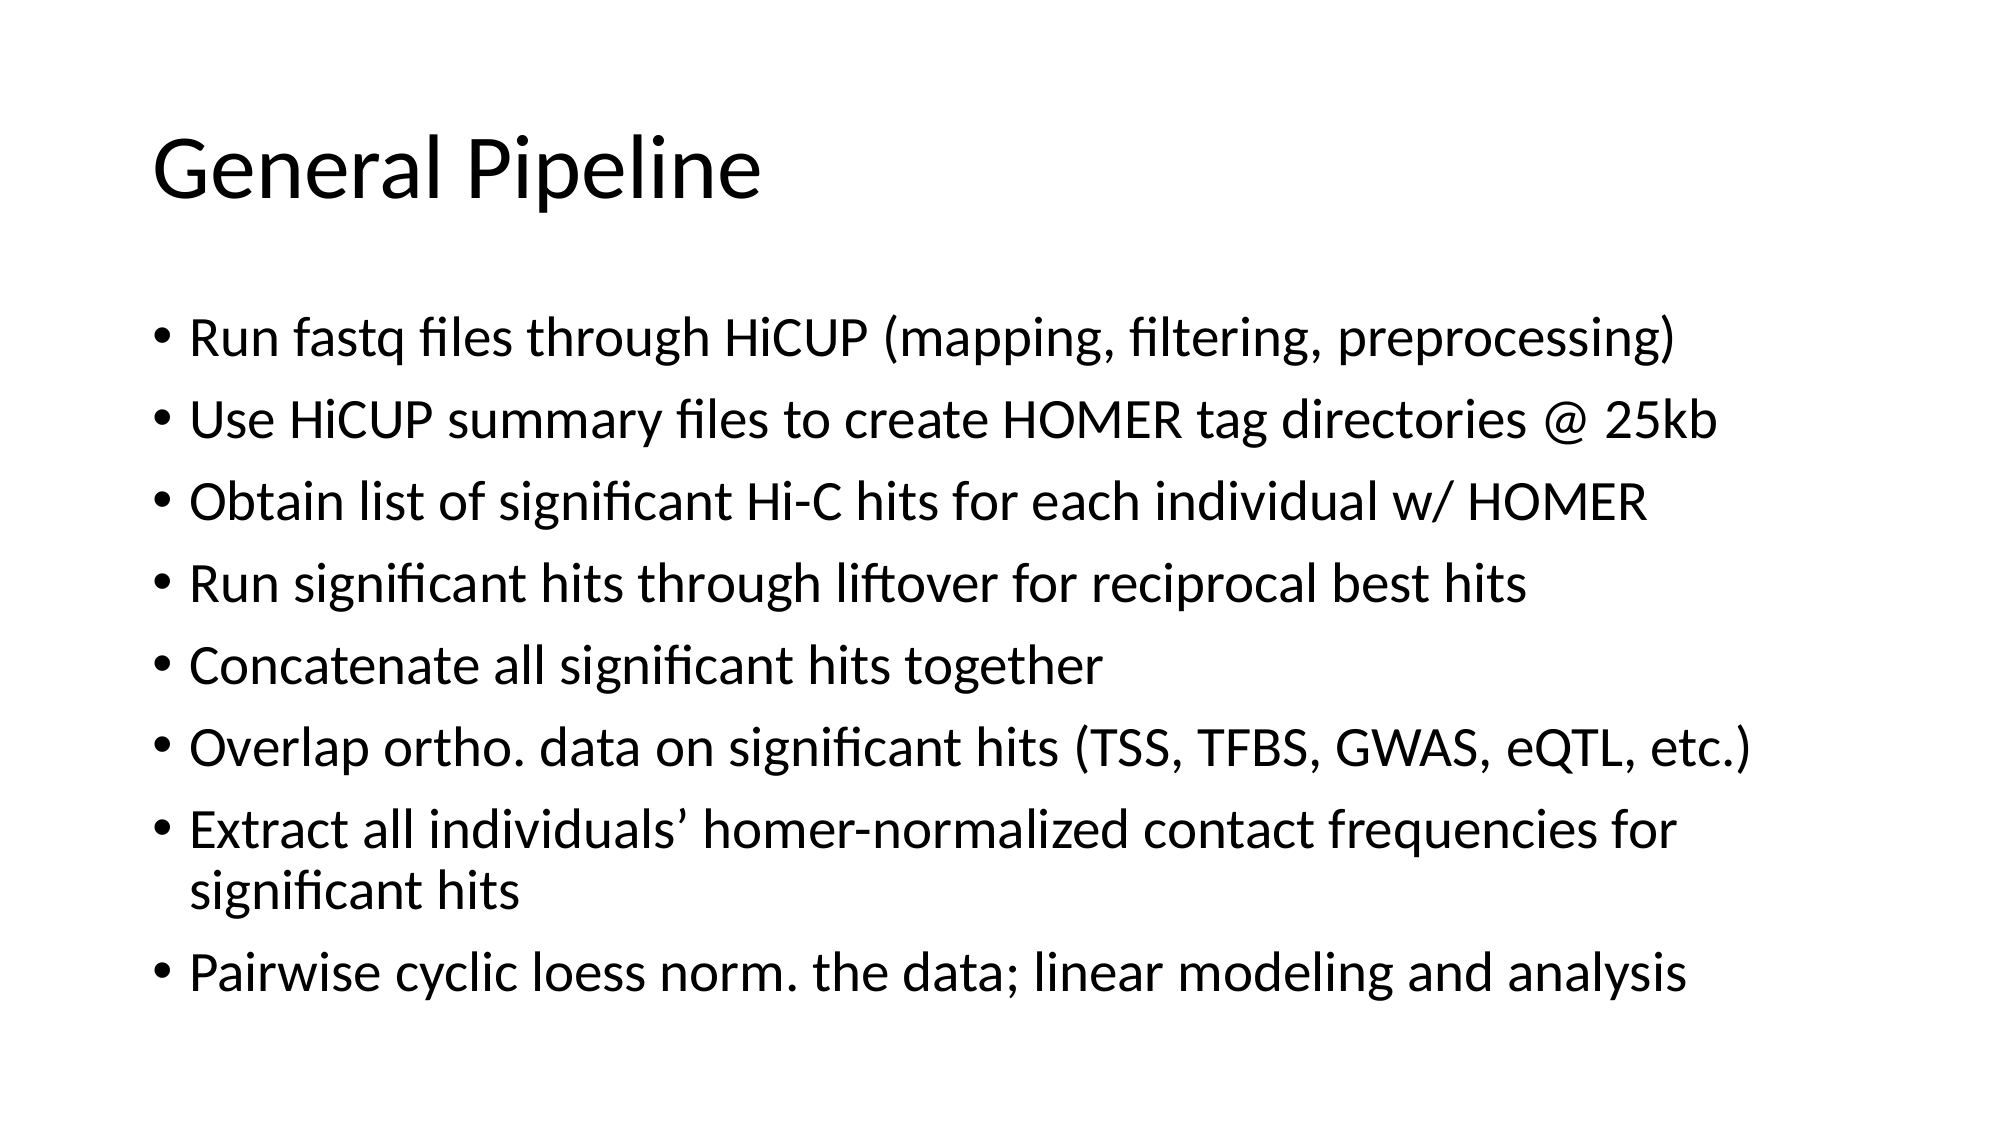

# General Pipeline
Run fastq files through HiCUP (mapping, filtering, preprocessing)
Use HiCUP summary files to create HOMER tag directories @ 25kb
Obtain list of significant Hi-C hits for each individual w/ HOMER
Run significant hits through liftover for reciprocal best hits
Concatenate all significant hits together
Overlap ortho. data on significant hits (TSS, TFBS, GWAS, eQTL, etc.)
Extract all individuals’ homer-normalized contact frequencies for significant hits
Pairwise cyclic loess norm. the data; linear modeling and analysis